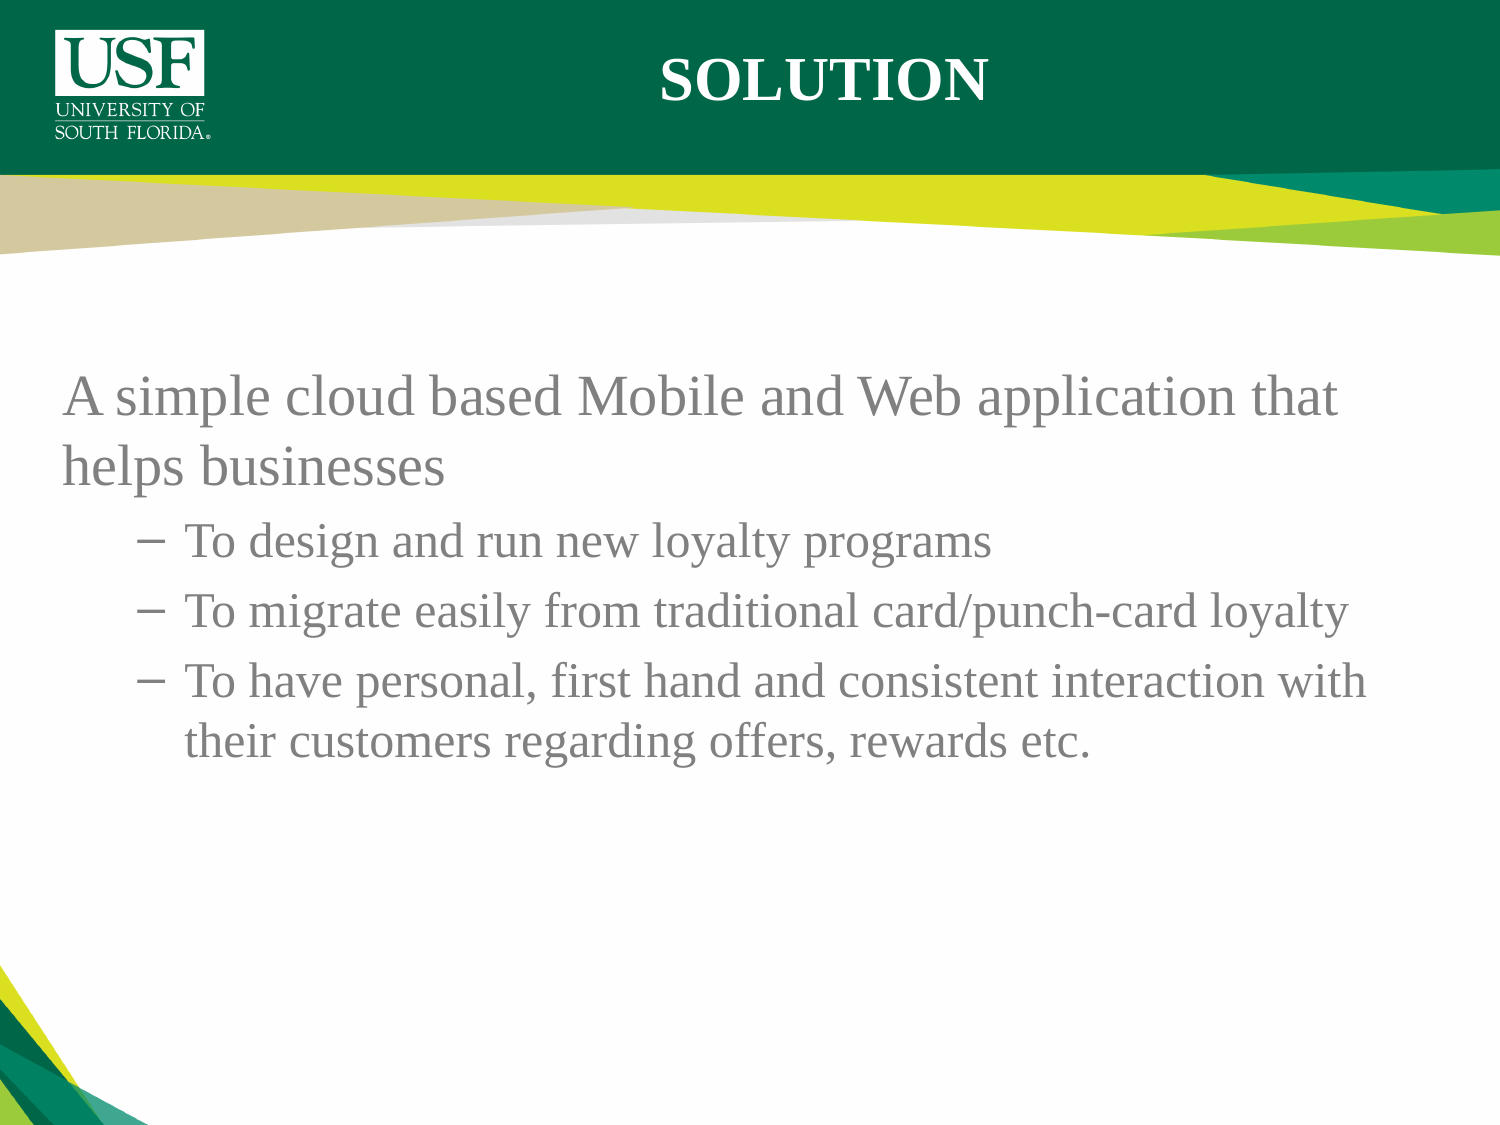

# SOLUTION
A simple cloud based Mobile and Web application that helps businesses
To design and run new loyalty programs
To migrate easily from traditional card/punch-card loyalty
To have personal, first hand and consistent interaction with their customers regarding offers, rewards etc.